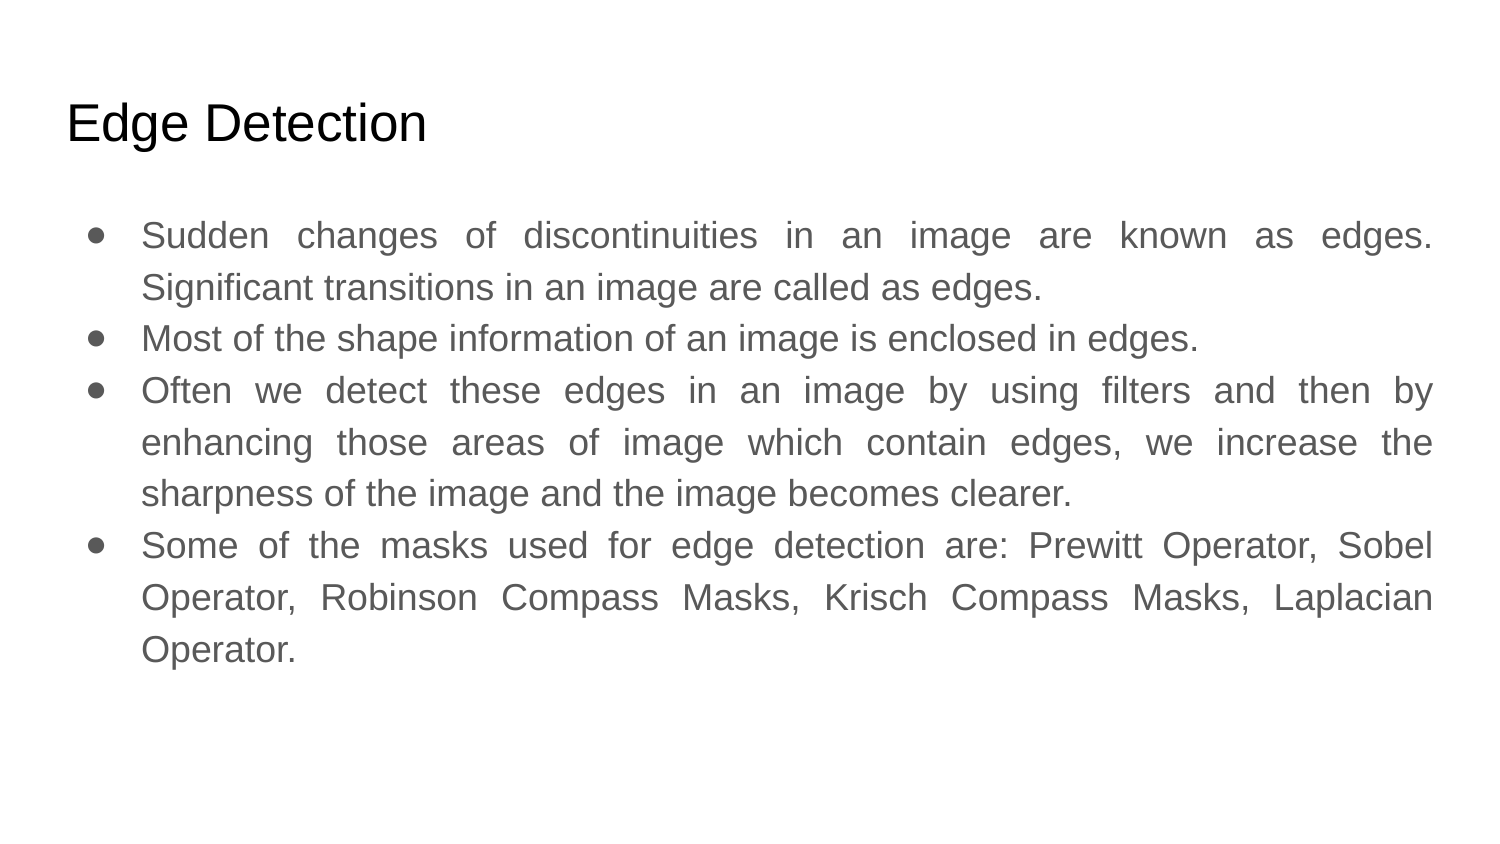

# Edge Detection
Sudden changes of discontinuities in an image are known as edges. Significant transitions in an image are called as edges.
Most of the shape information of an image is enclosed in edges.
Often we detect these edges in an image by using filters and then by enhancing those areas of image which contain edges, we increase the sharpness of the image and the image becomes clearer.
Some of the masks used for edge detection are: Prewitt Operator, Sobel Operator, Robinson Compass Masks, Krisch Compass Masks, Laplacian Operator.